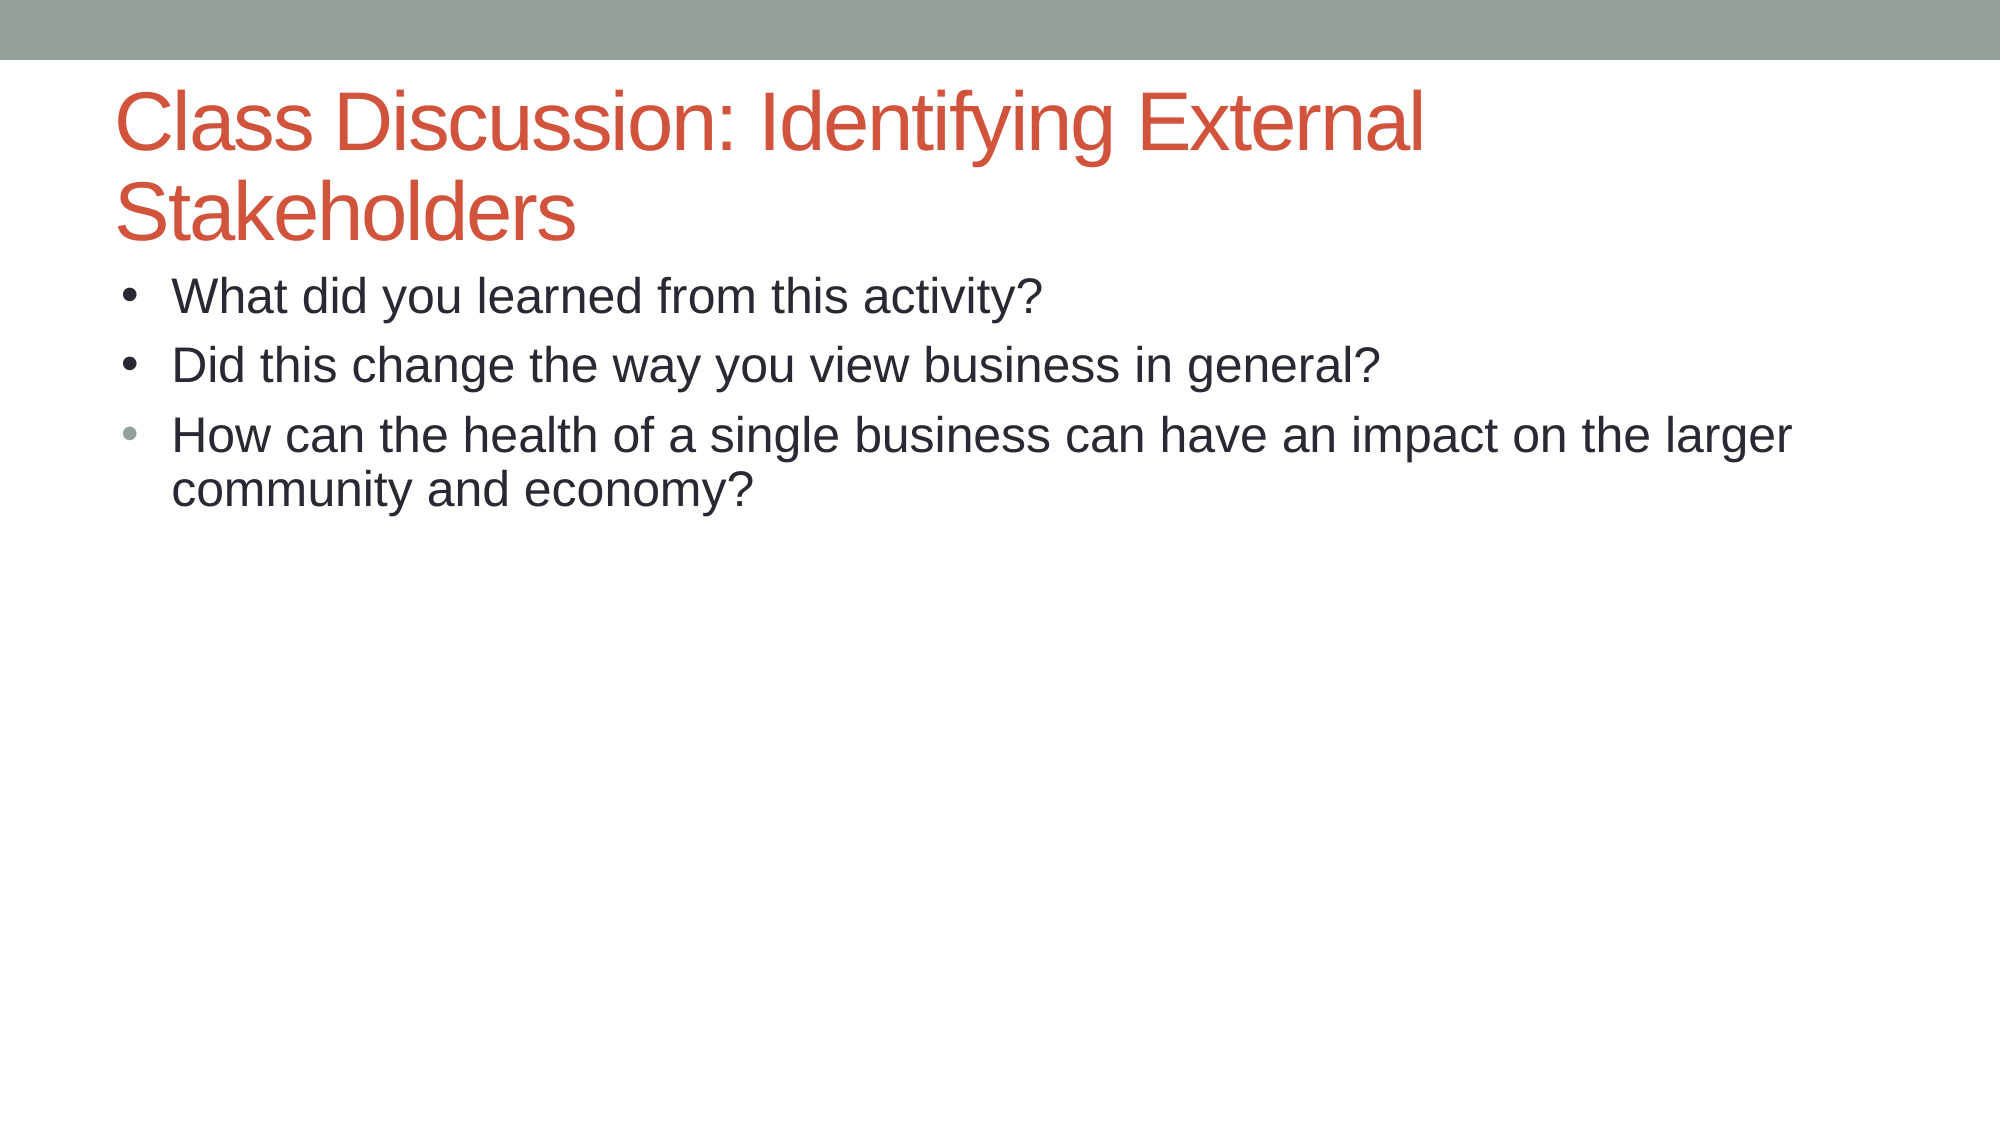

# Class Discussion: Identifying External Stakeholders
What did you learned from this activity?
Did this change the way you view business in general?
How can the health of a single business can have an impact on the larger community and economy?